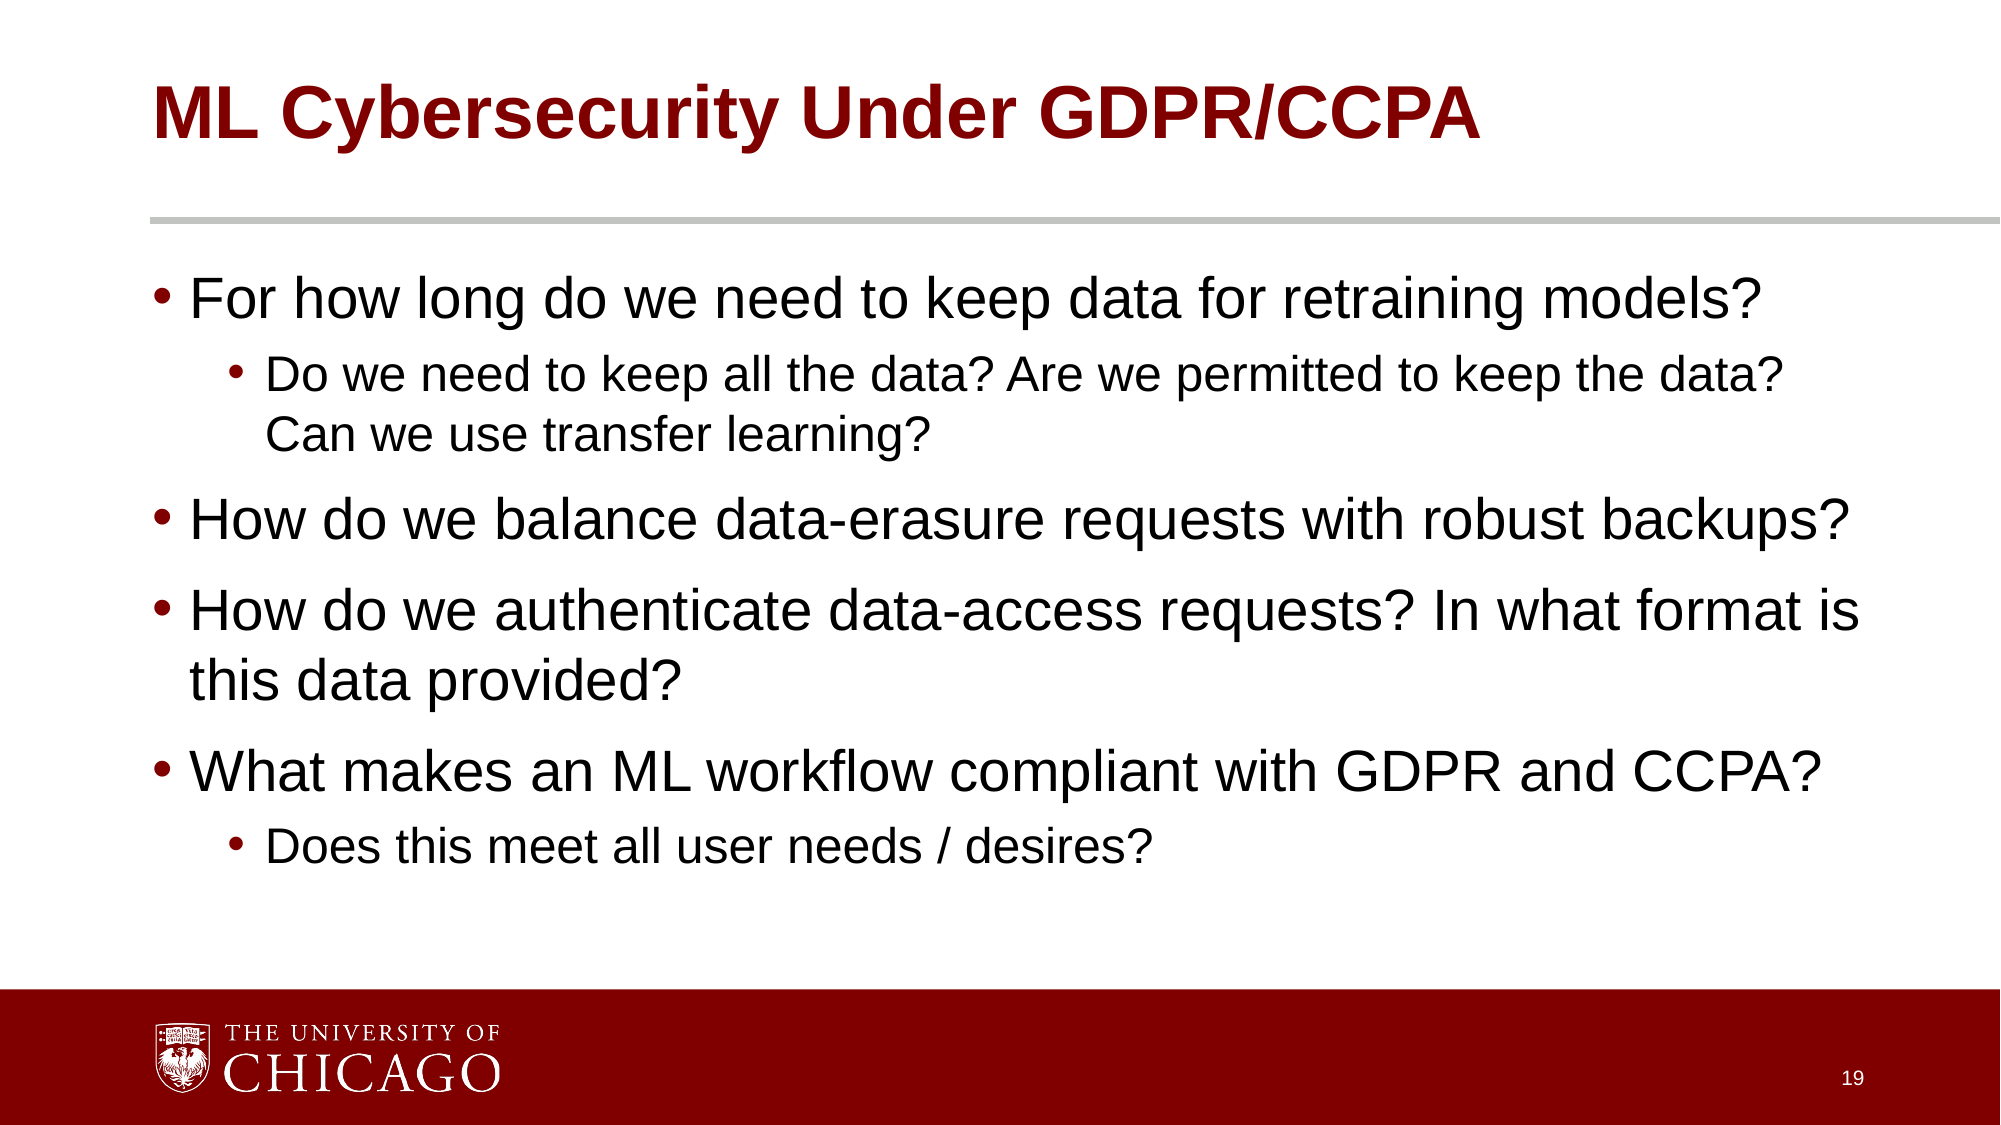

# ML Cybersecurity Under GDPR/CCPA
For how long do we need to keep data for retraining models?
Do we need to keep all the data? Are we permitted to keep the data? Can we use transfer learning?
How do we balance data-erasure requests with robust backups?
How do we authenticate data-access requests? In what format is this data provided?
What makes an ML workflow compliant with GDPR and CCPA?
Does this meet all user needs / desires?
19